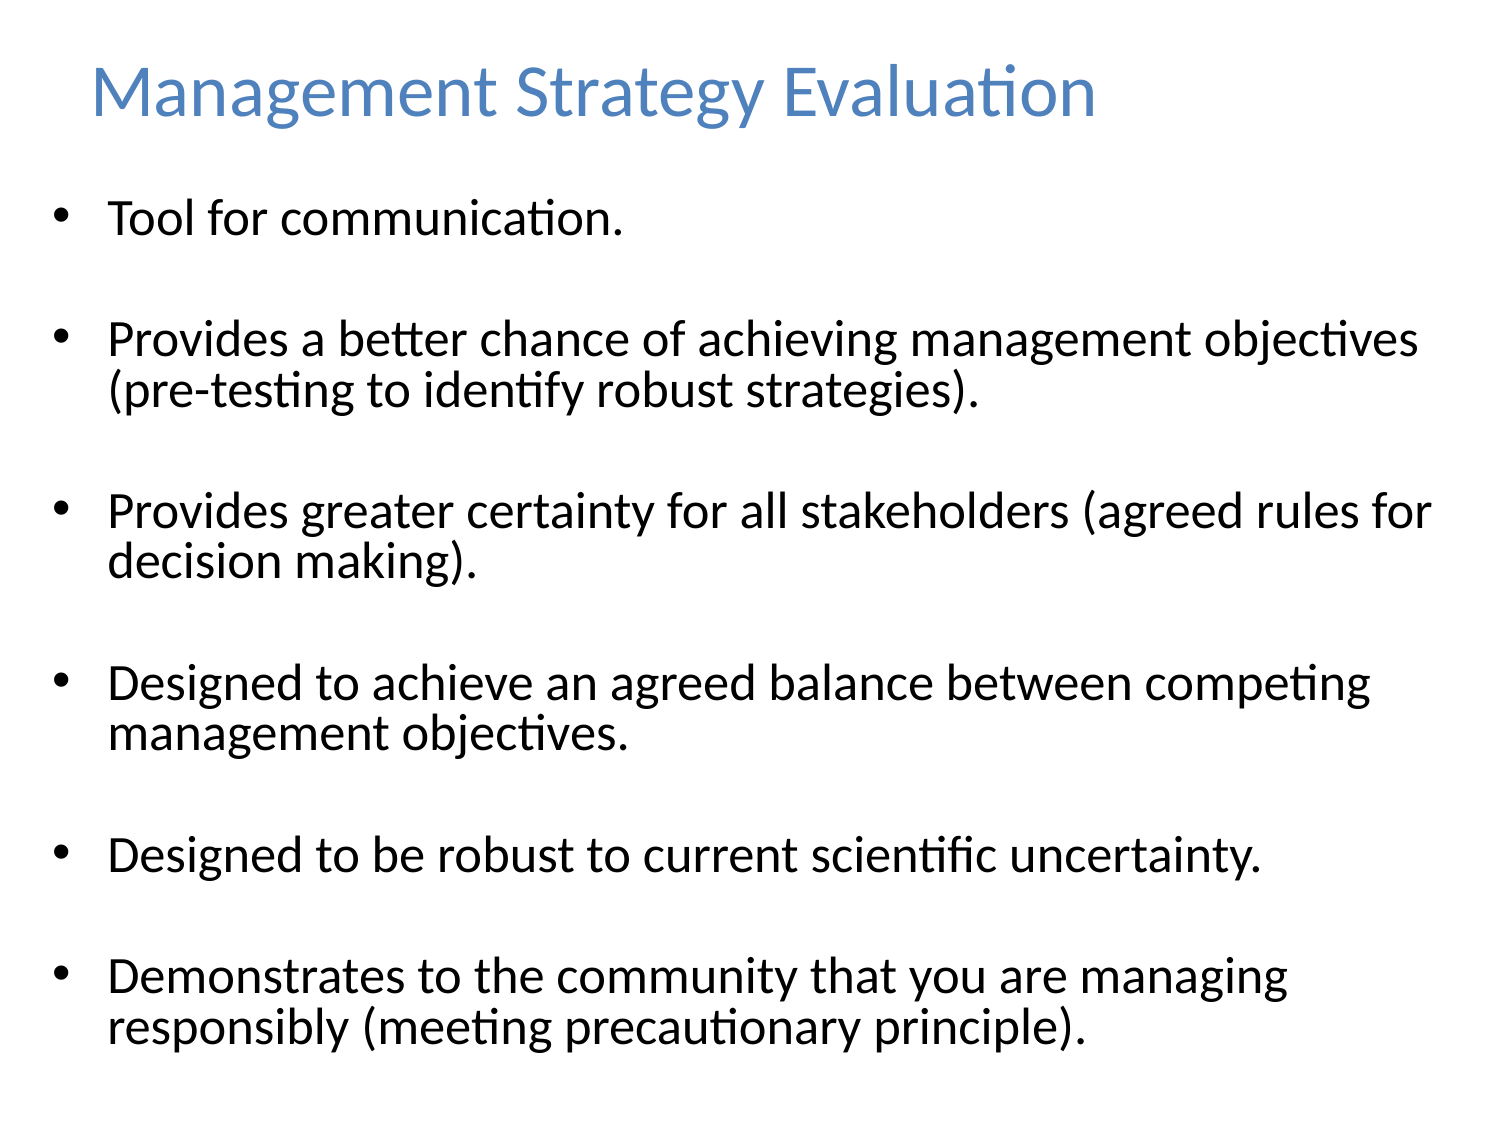

# Management Strategy Evaluation
Tool for communication.

Provides a better chance of achieving management objectives (pre-testing to identify robust strategies).

Provides greater certainty for all stakeholders (agreed rules for decision making).

Designed to achieve an agreed balance between competing management objectives.

Designed to be robust to current scientific uncertainty.

Demonstrates to the community that you are managing responsibly (meeting precautionary principle).